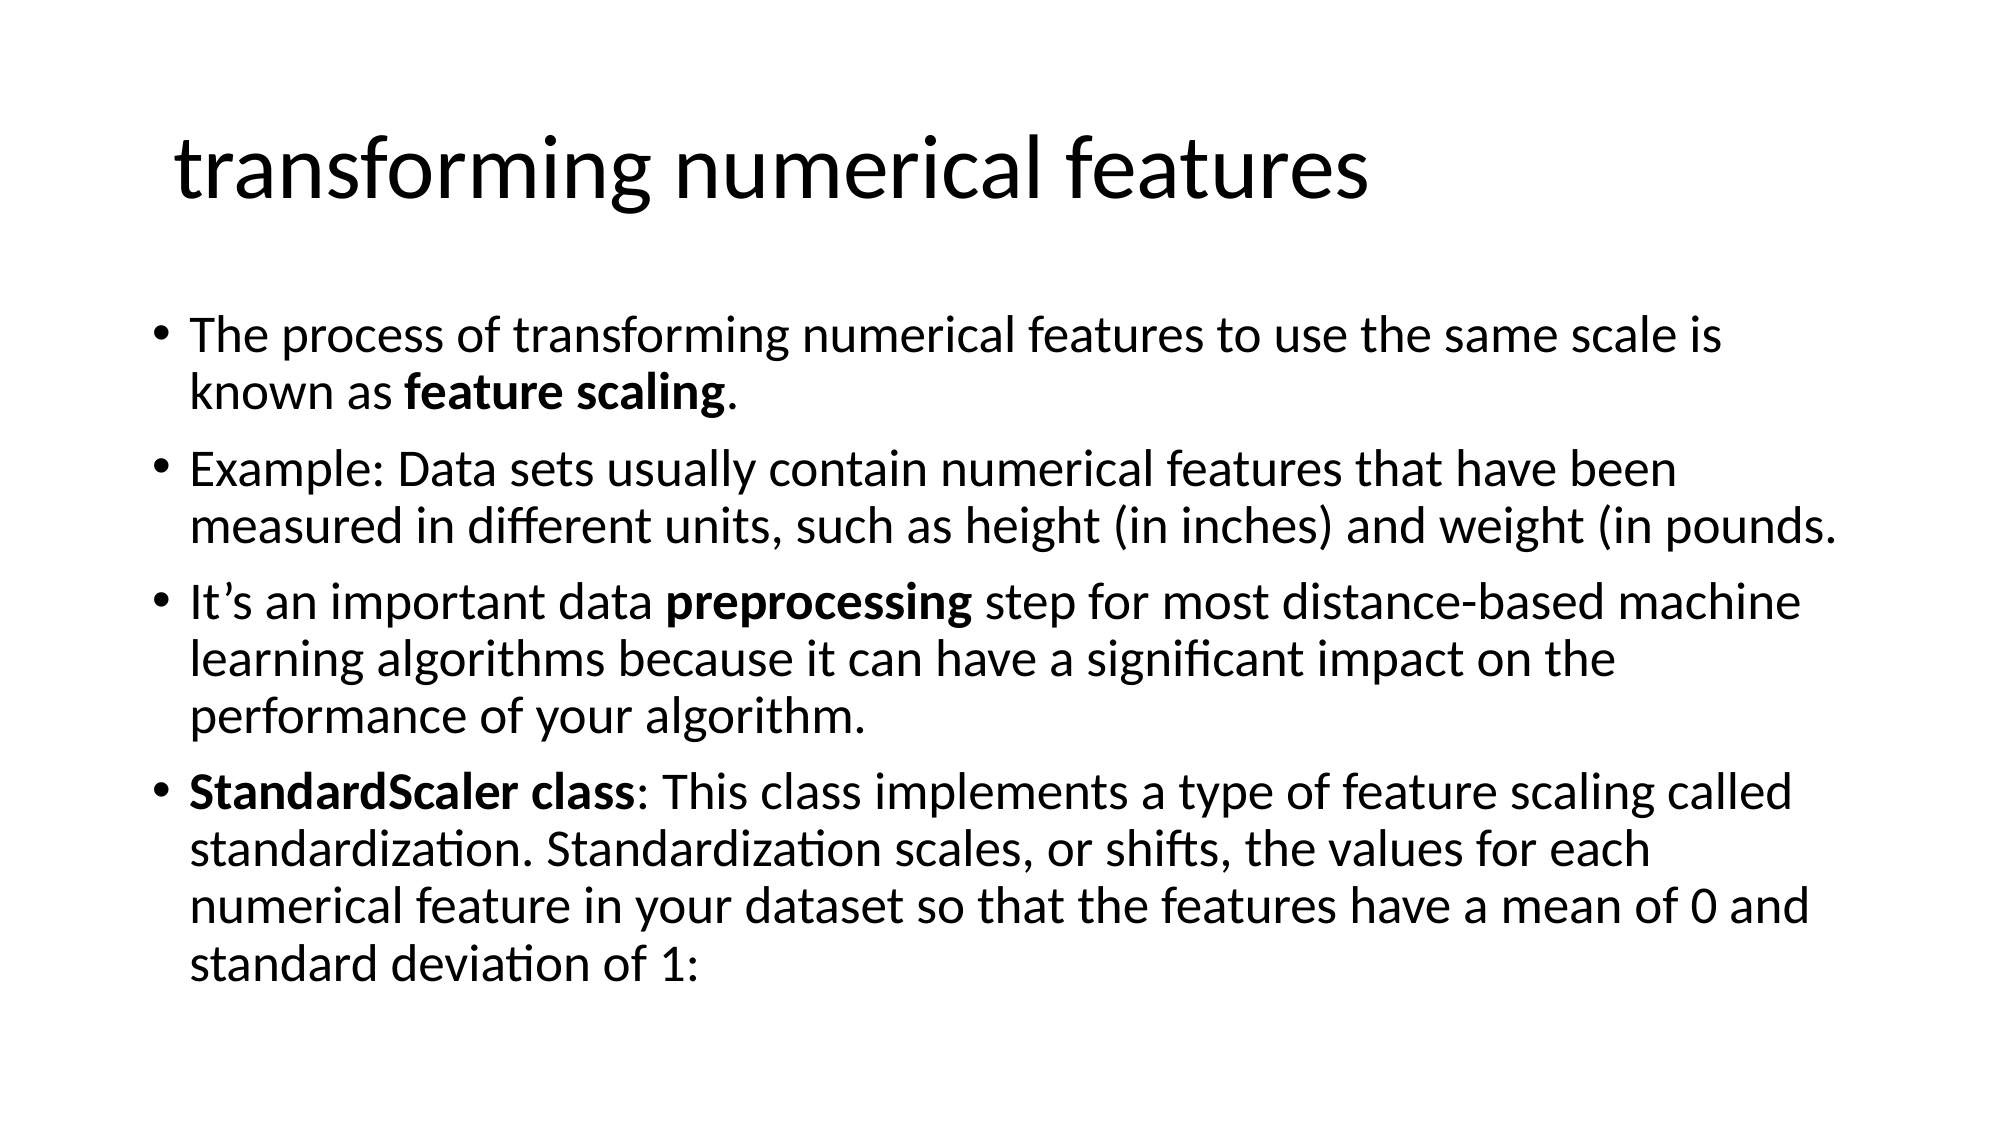

# transforming numerical features
The process of transforming numerical features to use the same scale is known as feature scaling.
Example: Data sets usually contain numerical features that have been measured in different units, such as height (in inches) and weight (in pounds.
It’s an important data preprocessing step for most distance-based machine learning algorithms because it can have a significant impact on the performance of your algorithm.
StandardScaler class: This class implements a type of feature scaling called standardization. Standardization scales, or shifts, the values for each numerical feature in your dataset so that the features have a mean of 0 and standard deviation of 1: